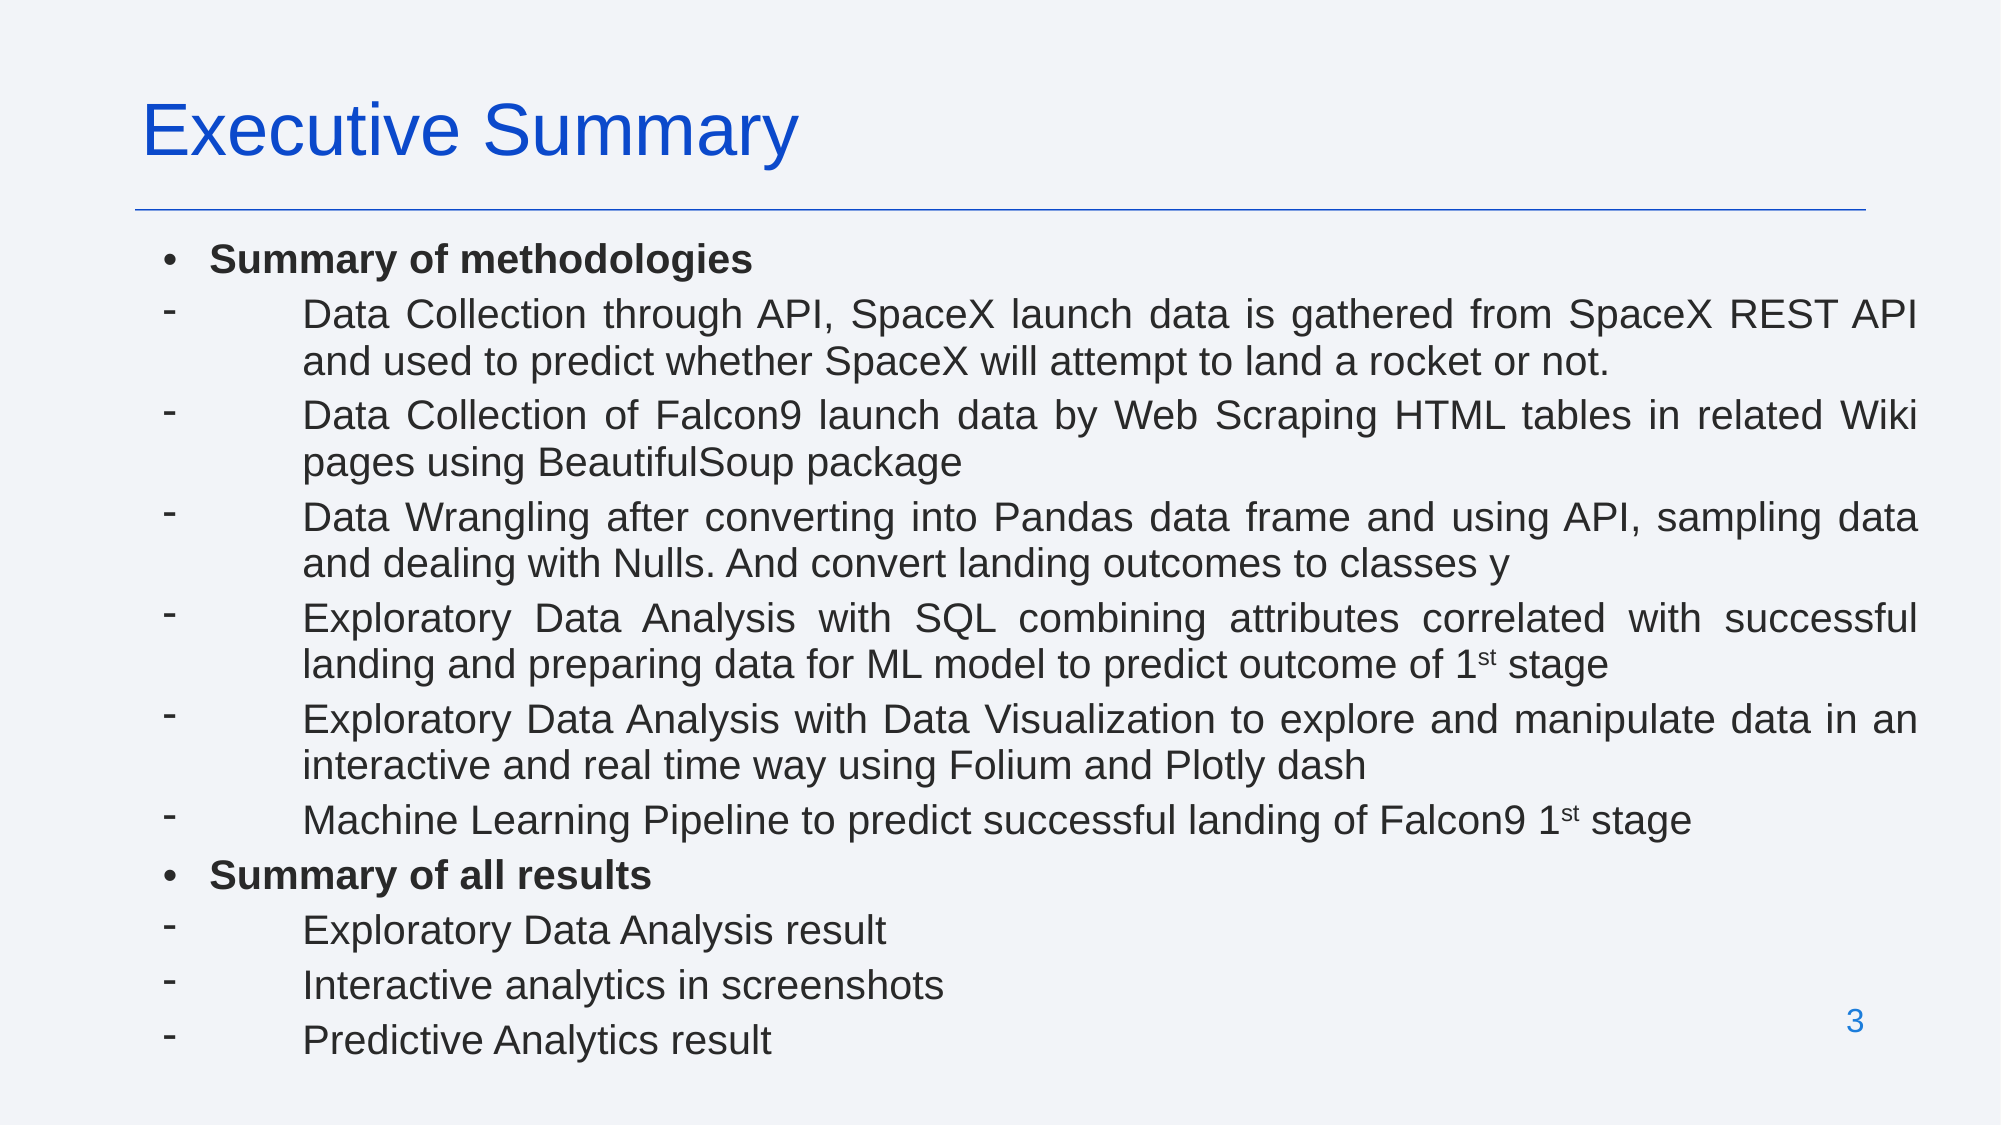

Executive Summary

Summary of methodologies
Data Collection through API, SpaceX launch data is gathered from SpaceX REST API and used to predict whether SpaceX will attempt to land a rocket or not.
Data Collection of Falcon9 launch data by Web Scraping HTML tables in related Wiki pages using BeautifulSoup package
Data Wrangling after converting into Pandas data frame and using API, sampling data and dealing with Nulls. And convert landing outcomes to classes y
Exploratory Data Analysis with SQL combining attributes correlated with successful landing and preparing data for ML model to predict outcome of 1st stage
Exploratory Data Analysis with Data Visualization to explore and manipulate data in an interactive and real time way using Folium and Plotly dash
Machine Learning Pipeline to predict successful landing of Falcon9 1st stage
Summary of all results
Exploratory Data Analysis result
Interactive analytics in screenshots
Predictive Analytics result

3